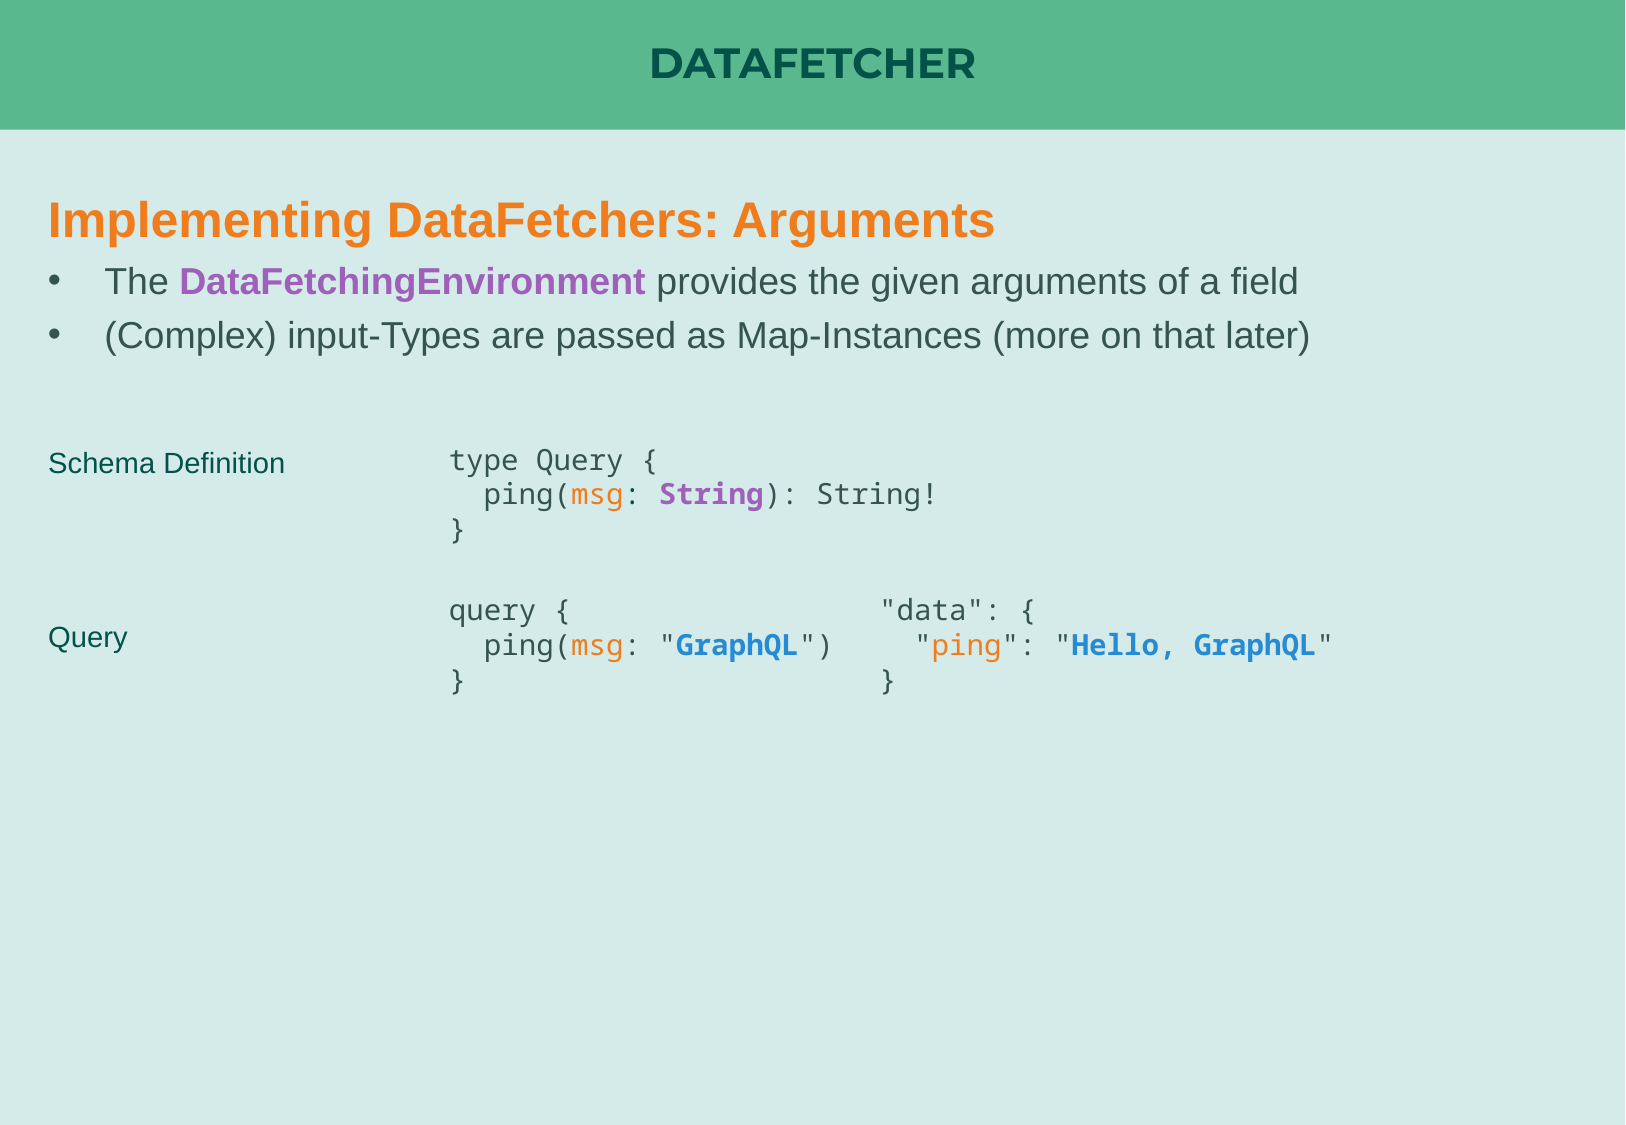

# DataFetcher
Implementing DataFetchers: Arguments
The DataFetchingEnvironment provides the given arguments of a field
(Complex) input-Types are passed as Map-Instances (more on that later)
type Query {
  ping(msg: String): String!
}
Schema Definition
query {
  ping(msg: "GraphQL")
}
"data": {
  "ping": "Hello, GraphQL"
}
Query